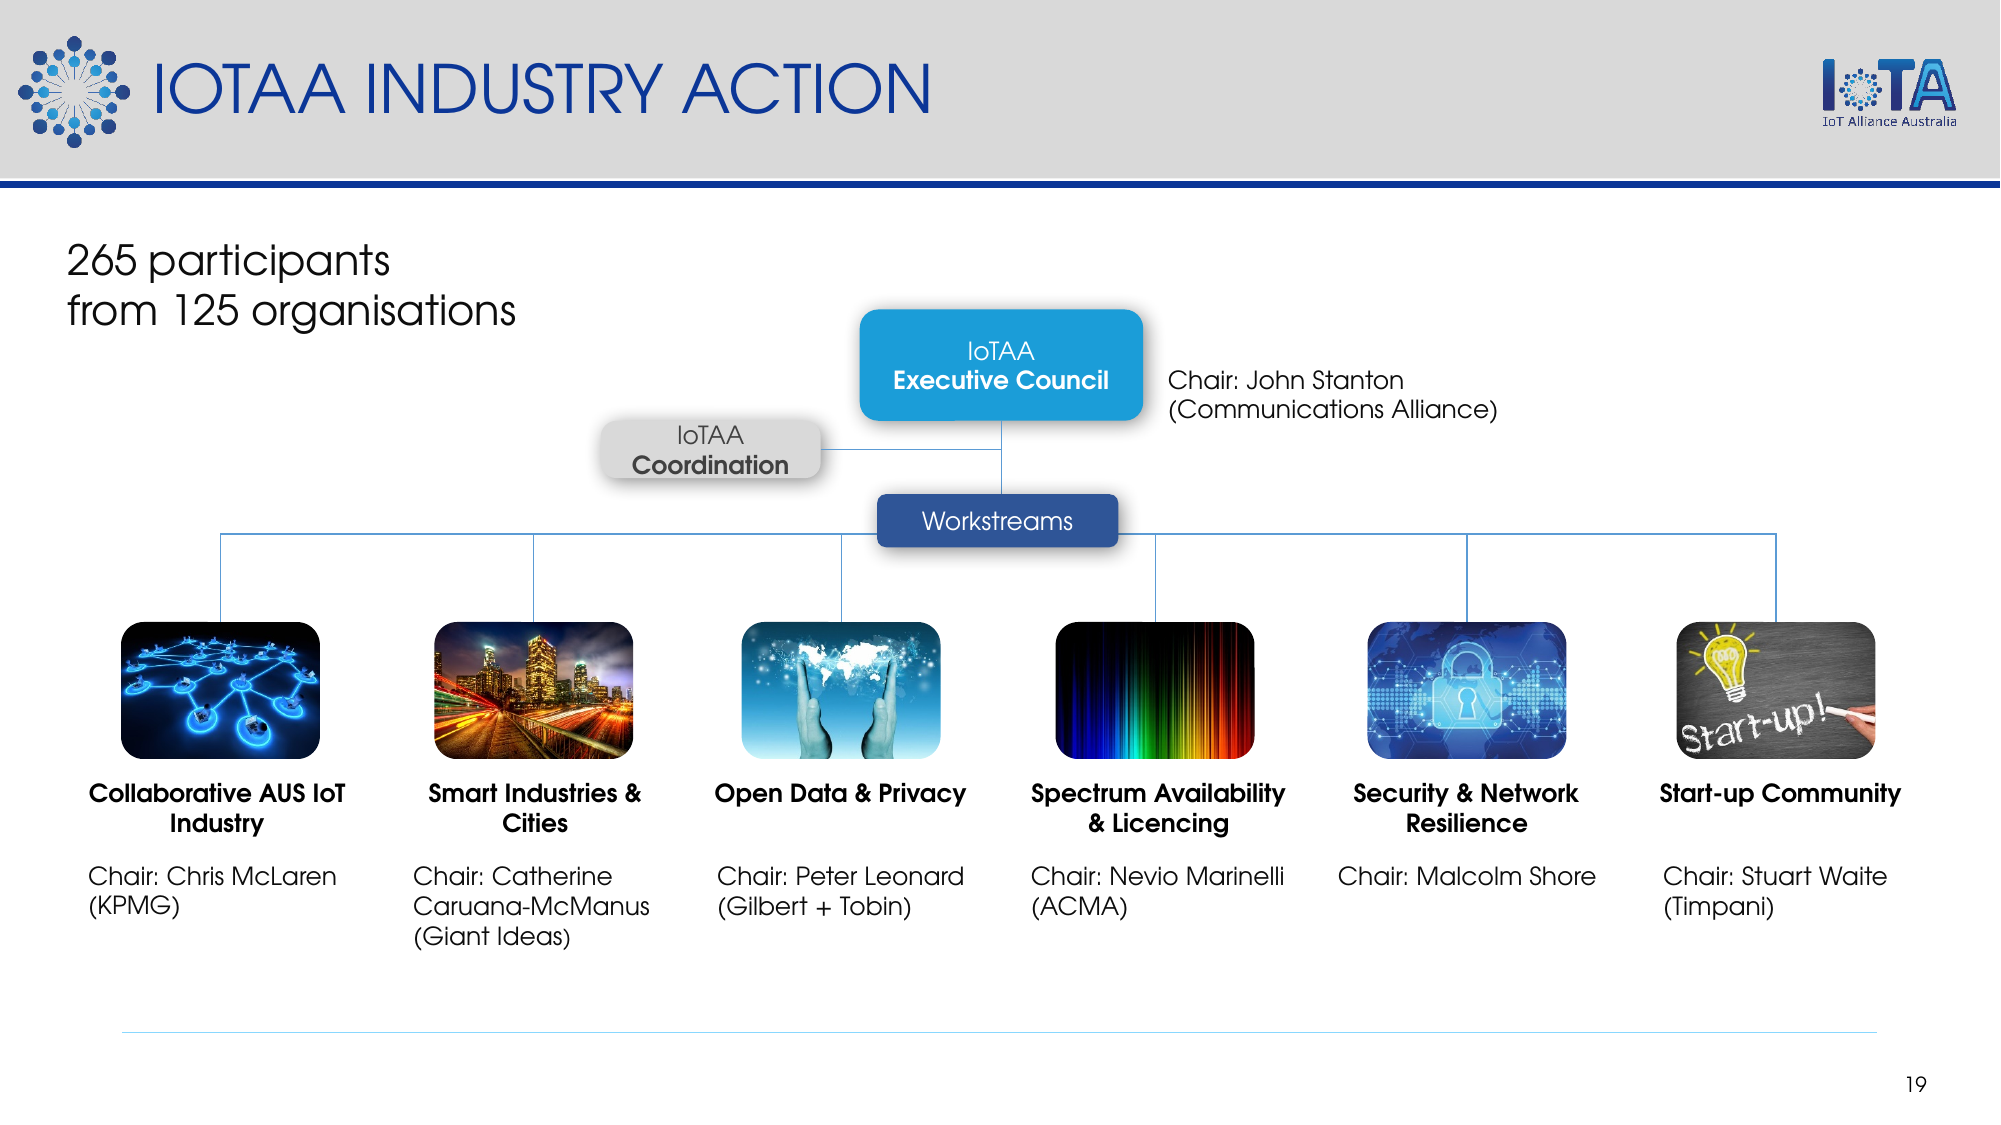

# IOTAA INDUSTRY ACTION
265 participants
from 125 organisations
IoTAA
Executive Council
Chair: John Stanton (Communications Alliance)
IoTAA
Coordination
Workstreams

Start-up Community
Open Data & Privacy
Collaborative AUS IoT Industry
Smart Industries & Cities
Spectrum Availability & Licencing
Security & Network Resilience
Chair: Chris McLaren
(KPMG)

Chair: Catherine Caruana-McManus
(Giant Ideas)

Chair: Nevio Marinelli
(ACMA)

Chair: Malcolm Shore

Chair: Stuart Waite (Timpani)

Chair: Peter Leonard
(Gilbert + Tobin)